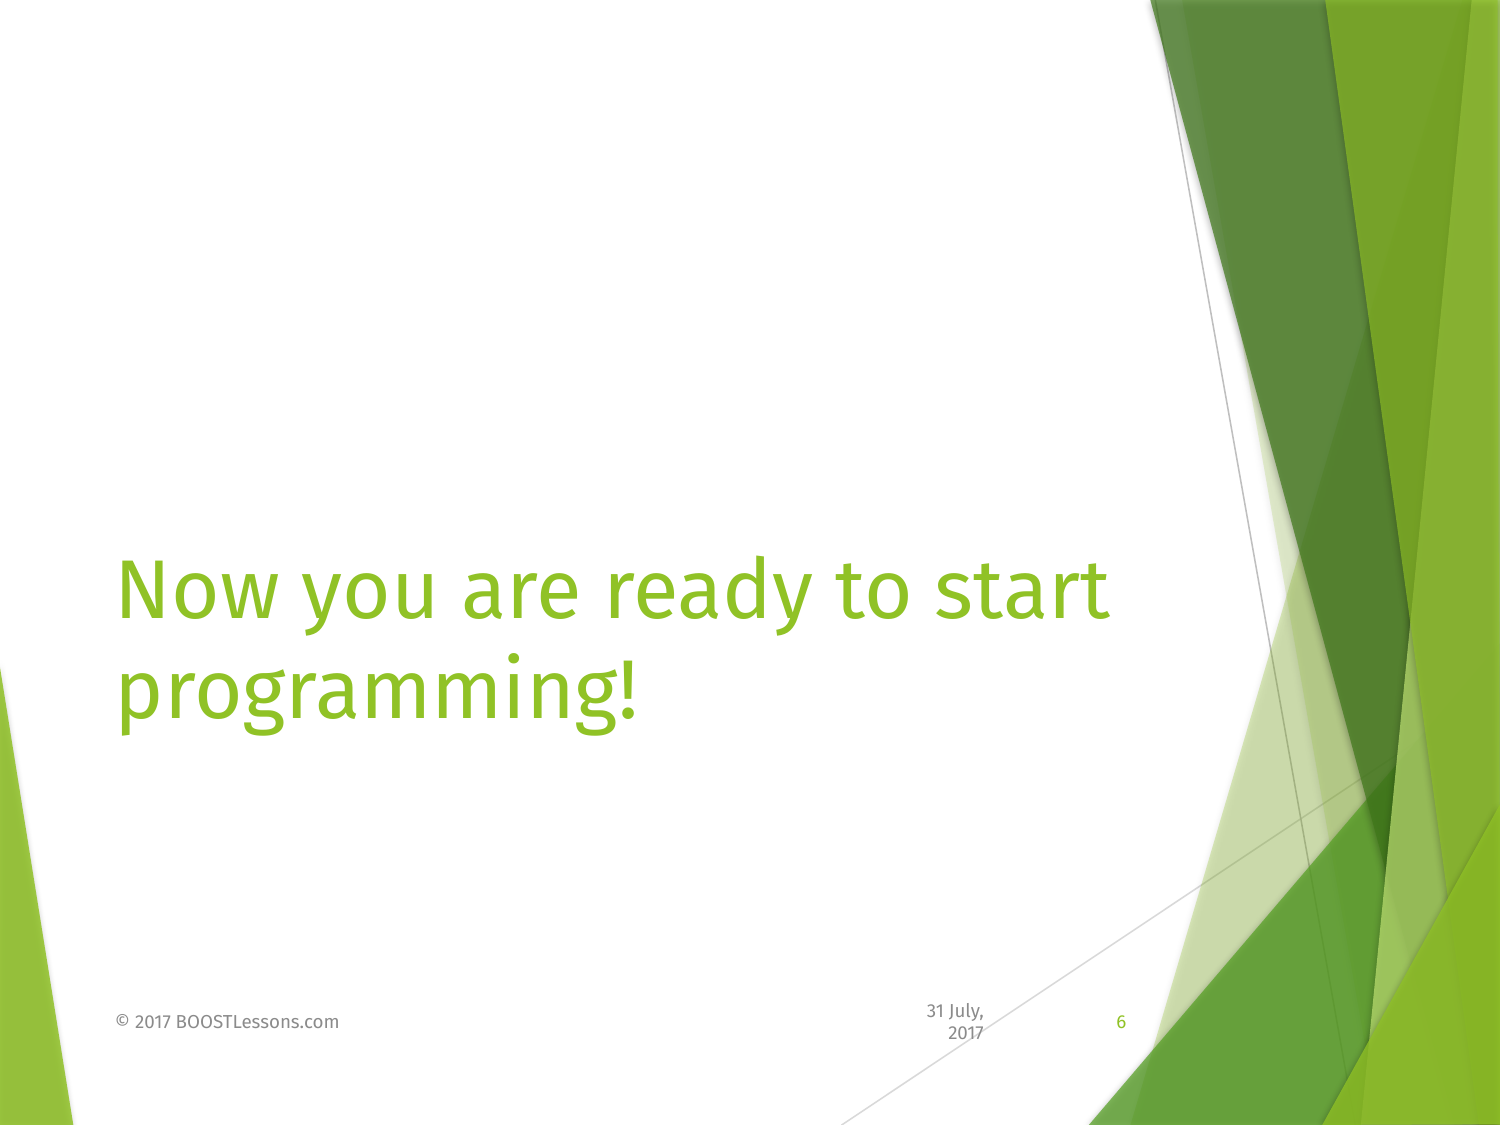

# Now you are ready to start programming!
© 2017 BOOSTLessons.com
31 July, 2017
6